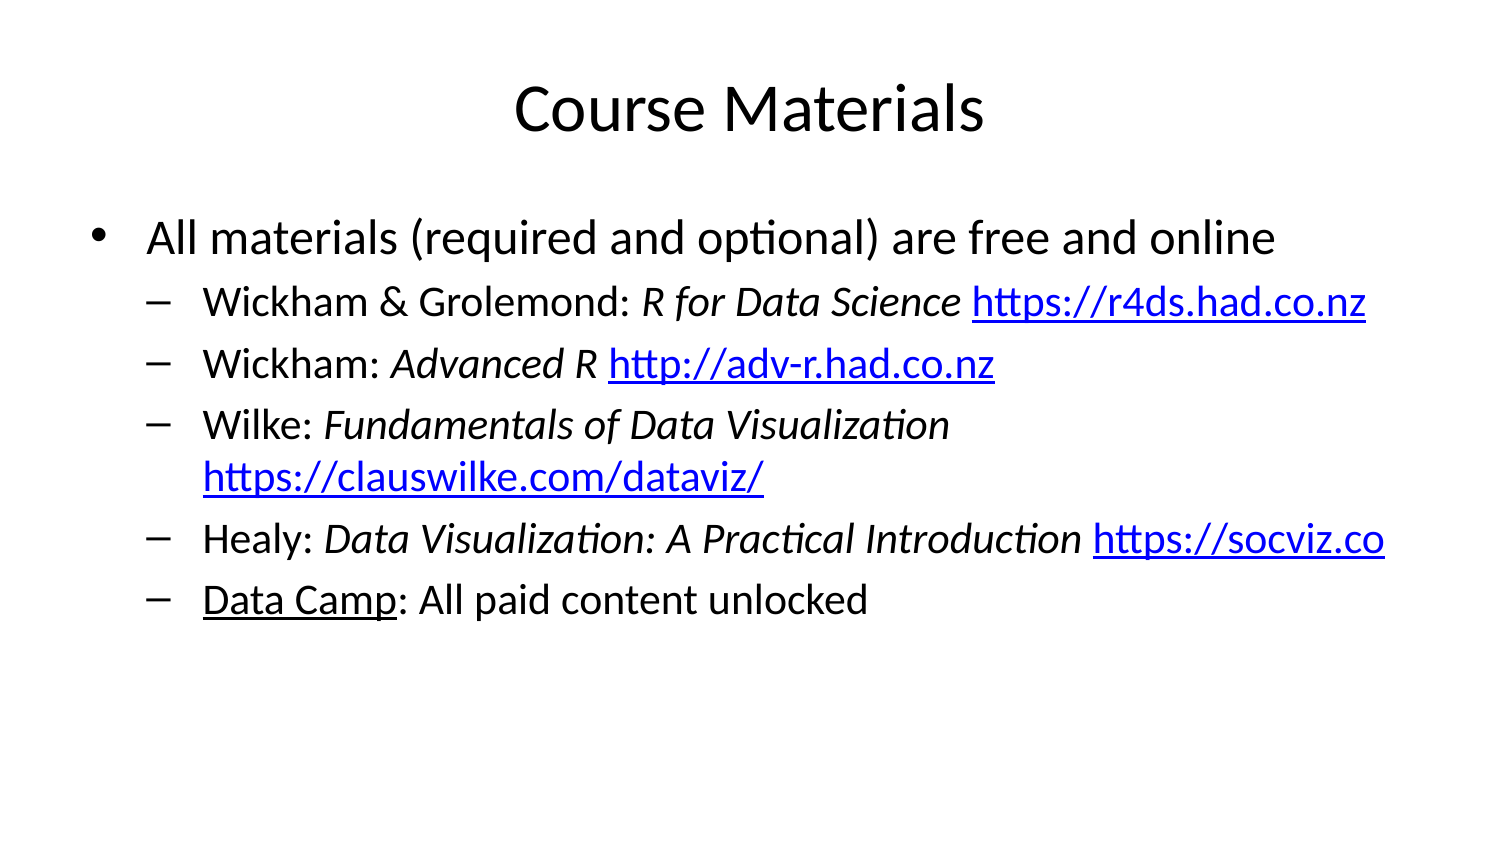

# Course Materials
All materials (required and optional) are free and online
Wickham & Grolemond: R for Data Science https://r4ds.had.co.nz
Wickham: Advanced R http://adv-r.had.co.nz
Wilke: Fundamentals of Data Visualization https://clauswilke.com/dataviz/
Healy: Data Visualization: A Practical Introduction https://socviz.co
Data Camp: All paid content unlocked